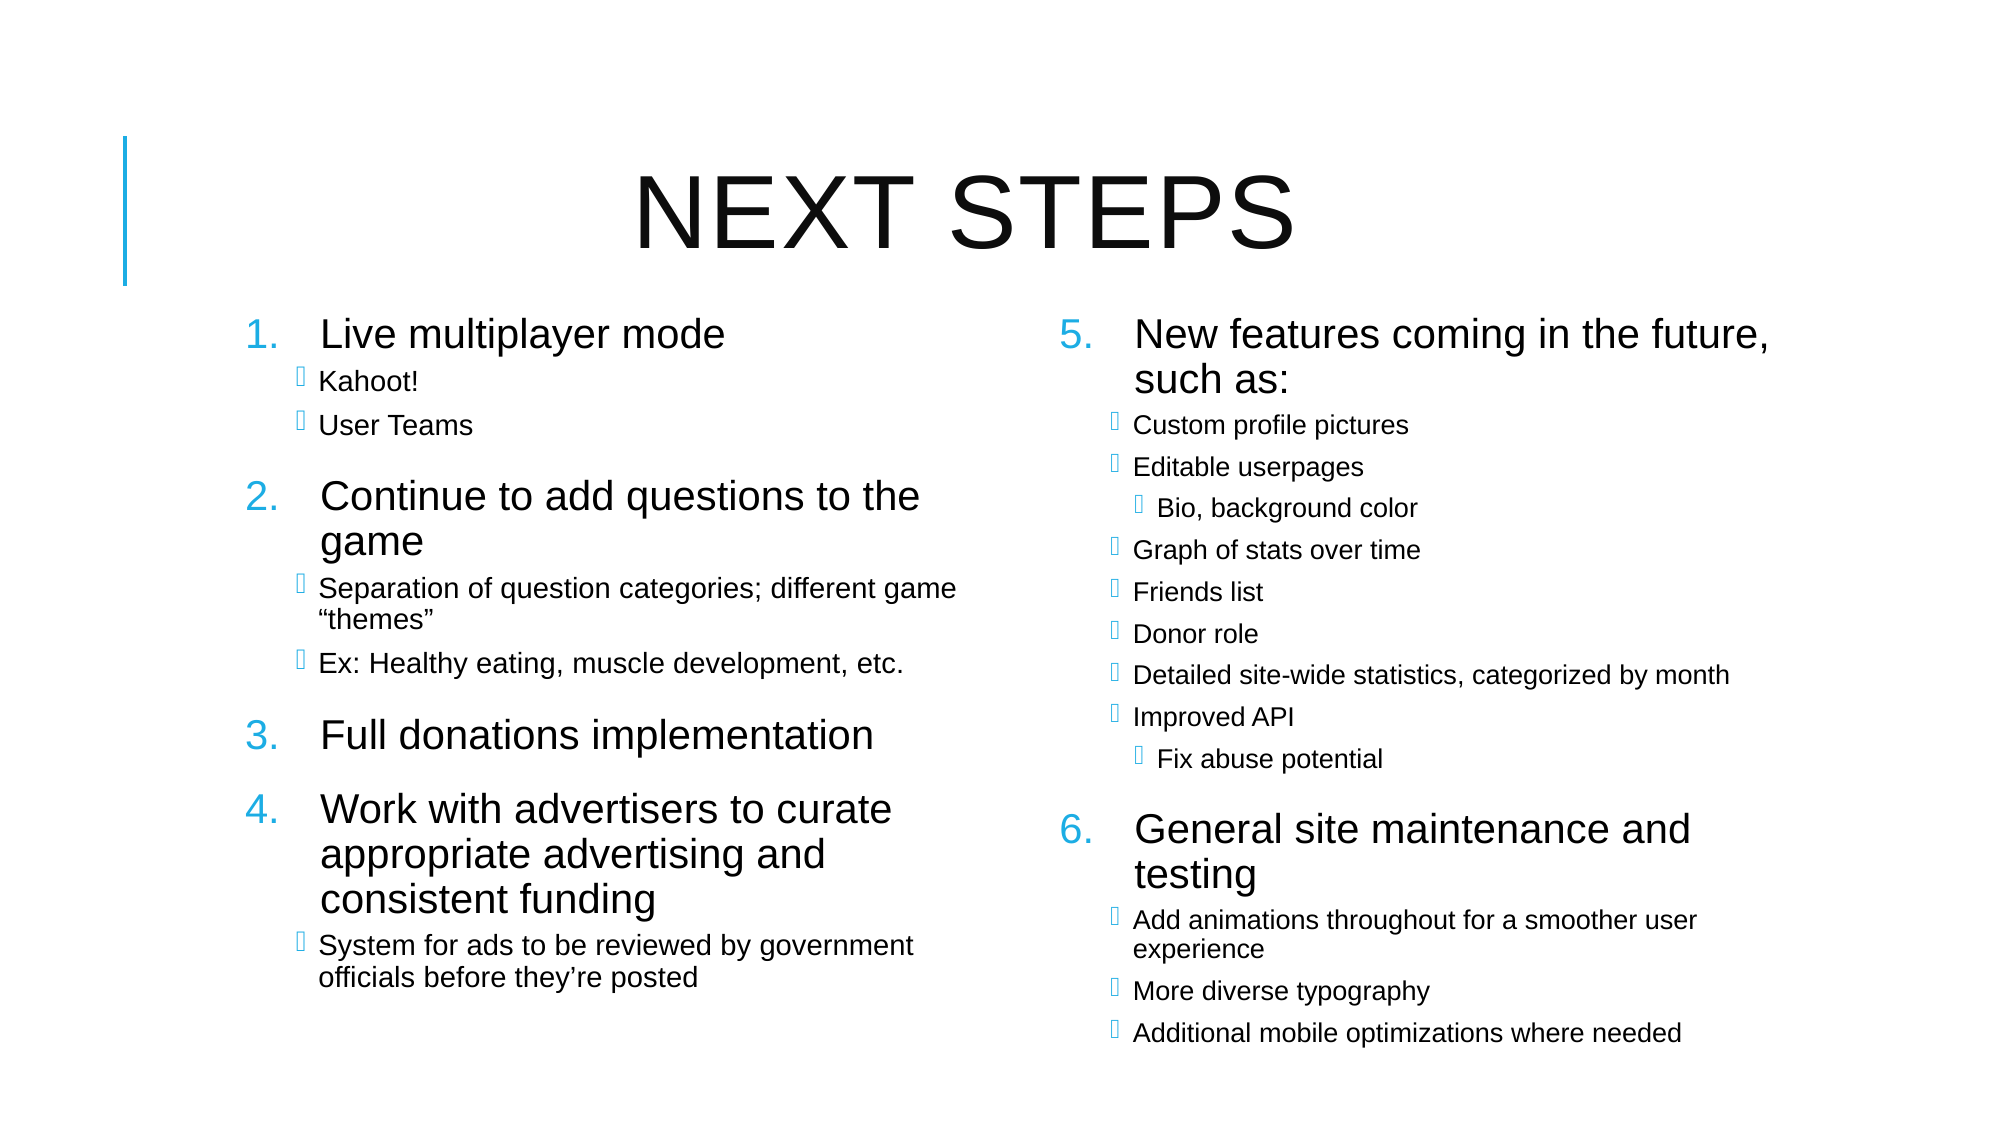

# Next Steps
Live multiplayer mode
Kahoot!
User Teams
Continue to add questions to the game
Separation of question categories; different game “themes”
Ex: Healthy eating, muscle development, etc.
Full donations implementation
Work with advertisers to curate appropriate advertising and consistent funding
System for ads to be reviewed by government officials before they’re posted
New features coming in the future, such as:
Custom profile pictures
Editable userpages
Bio, background color
Graph of stats over time
Friends list
Donor role
Detailed site-wide statistics, categorized by month
Improved API
Fix abuse potential
General site maintenance and testing
Add animations throughout for a smoother user experience
More diverse typography
Additional mobile optimizations where needed